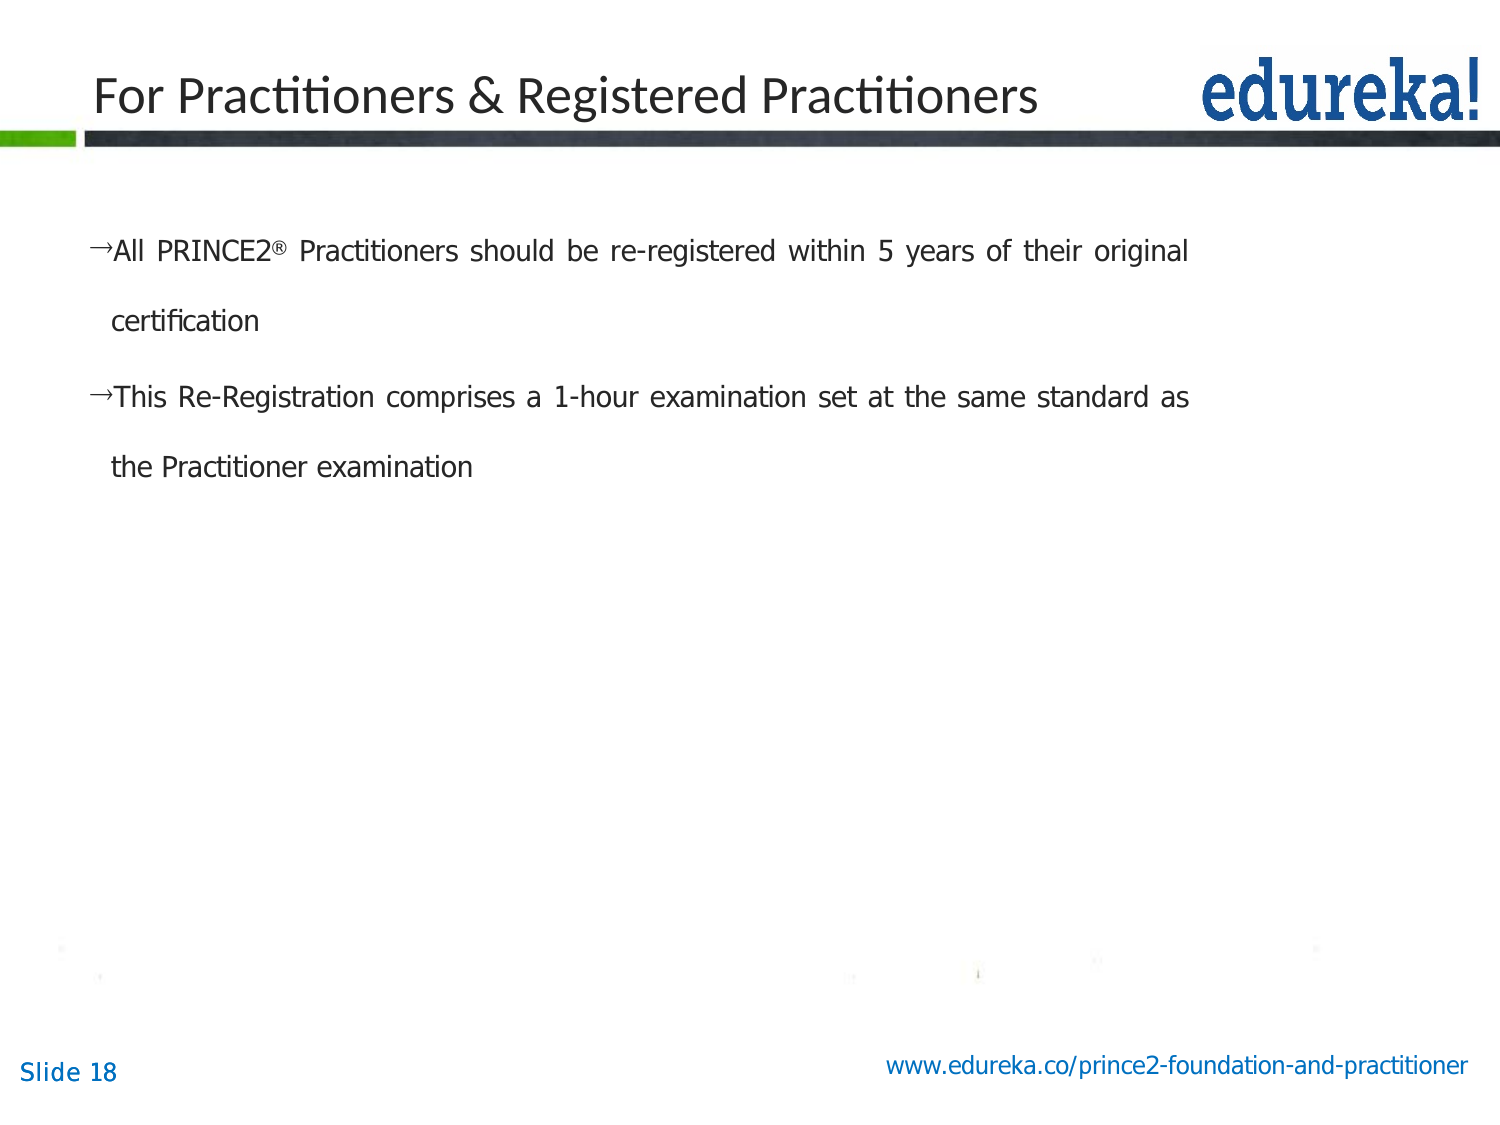

# For Practitioners & Registered Practitioners
All PRINCE2® Practitioners should be re-registered within 5 years of their original certification
This Re-Registration comprises a 1-hour examination set at the same standard as the Practitioner examination